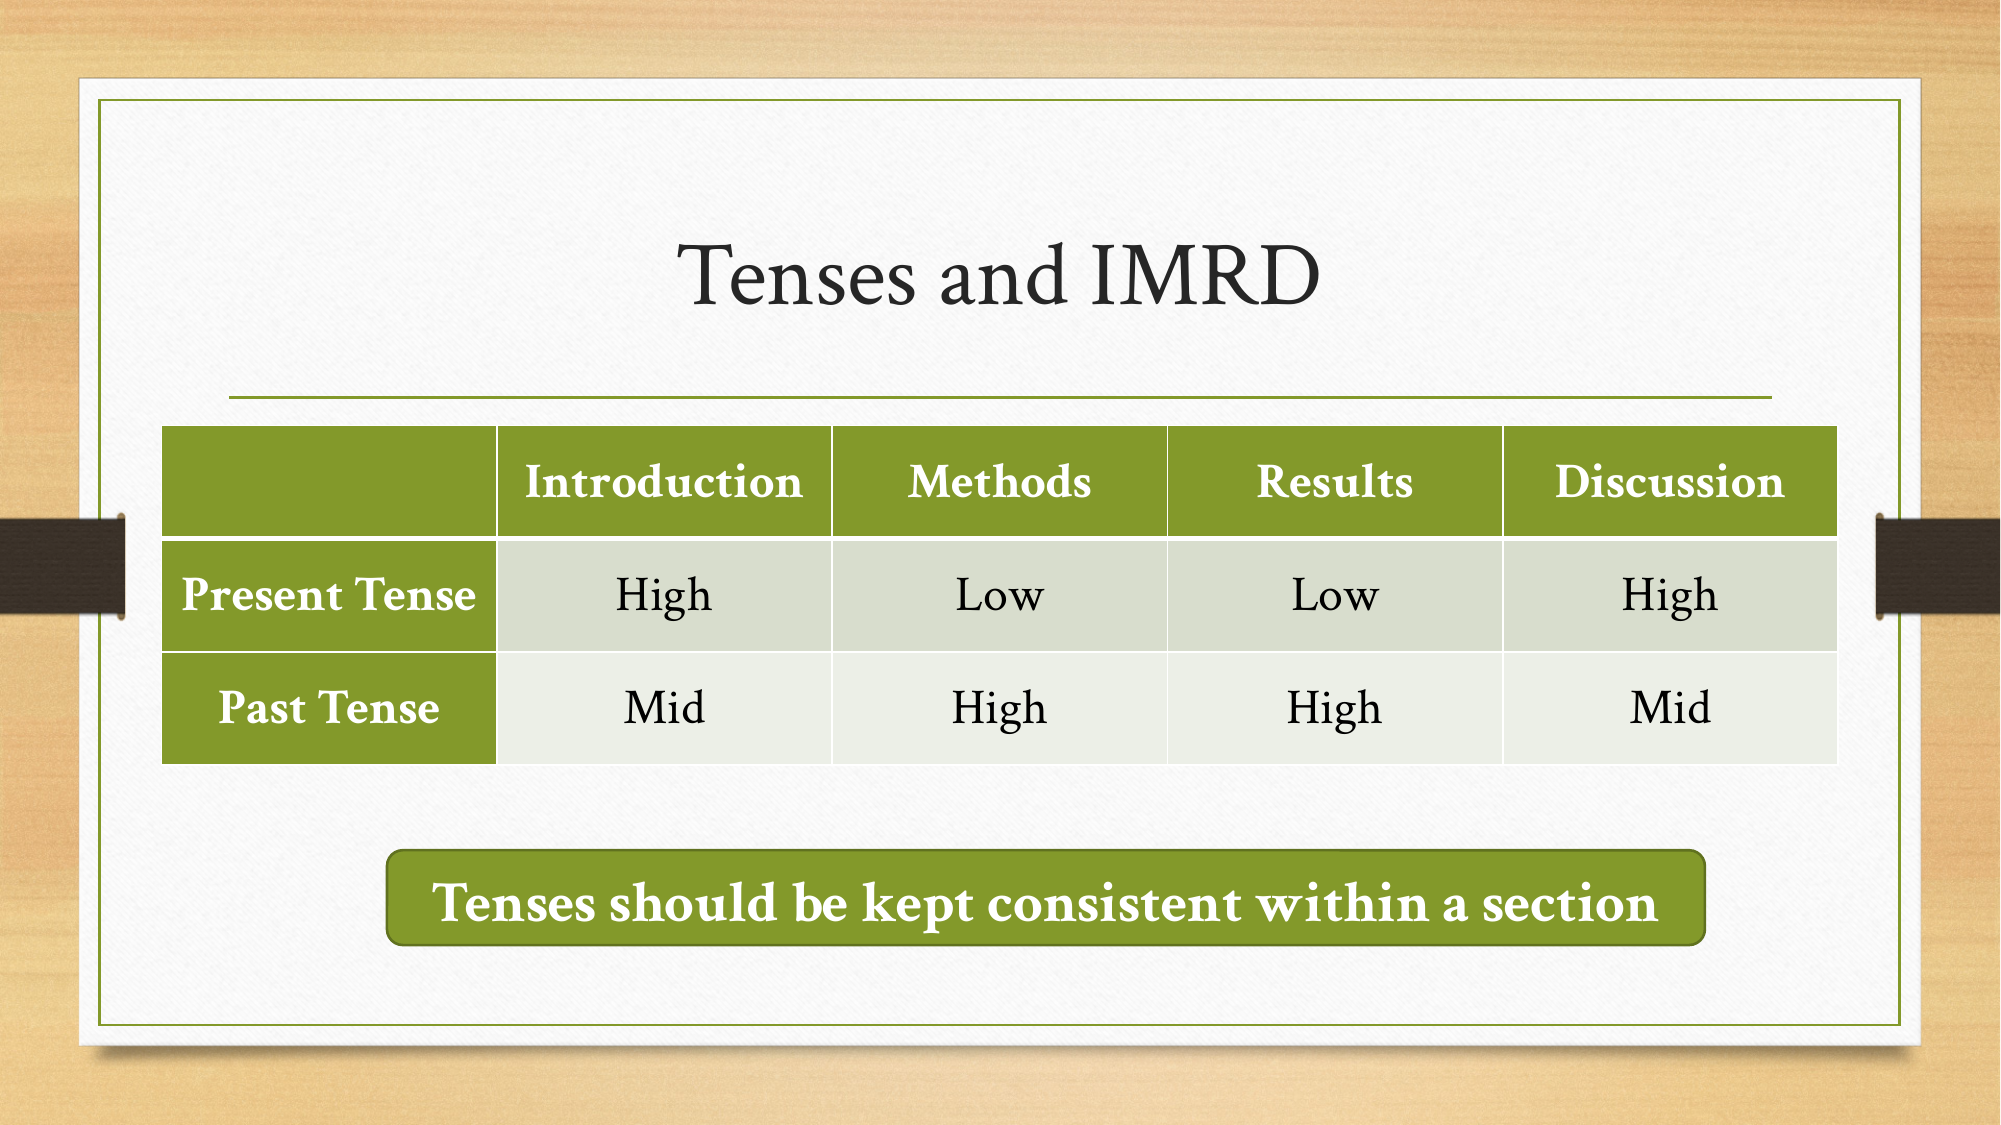

# Tenses and IMRD
|  | Introduction | Methods | Results | Discussion |
| --- | --- | --- | --- | --- |
| Present Tense | High | Low | Low | High |
| Past Tense | Mid | High | High | Mid |
Tenses should be kept consistent within a section